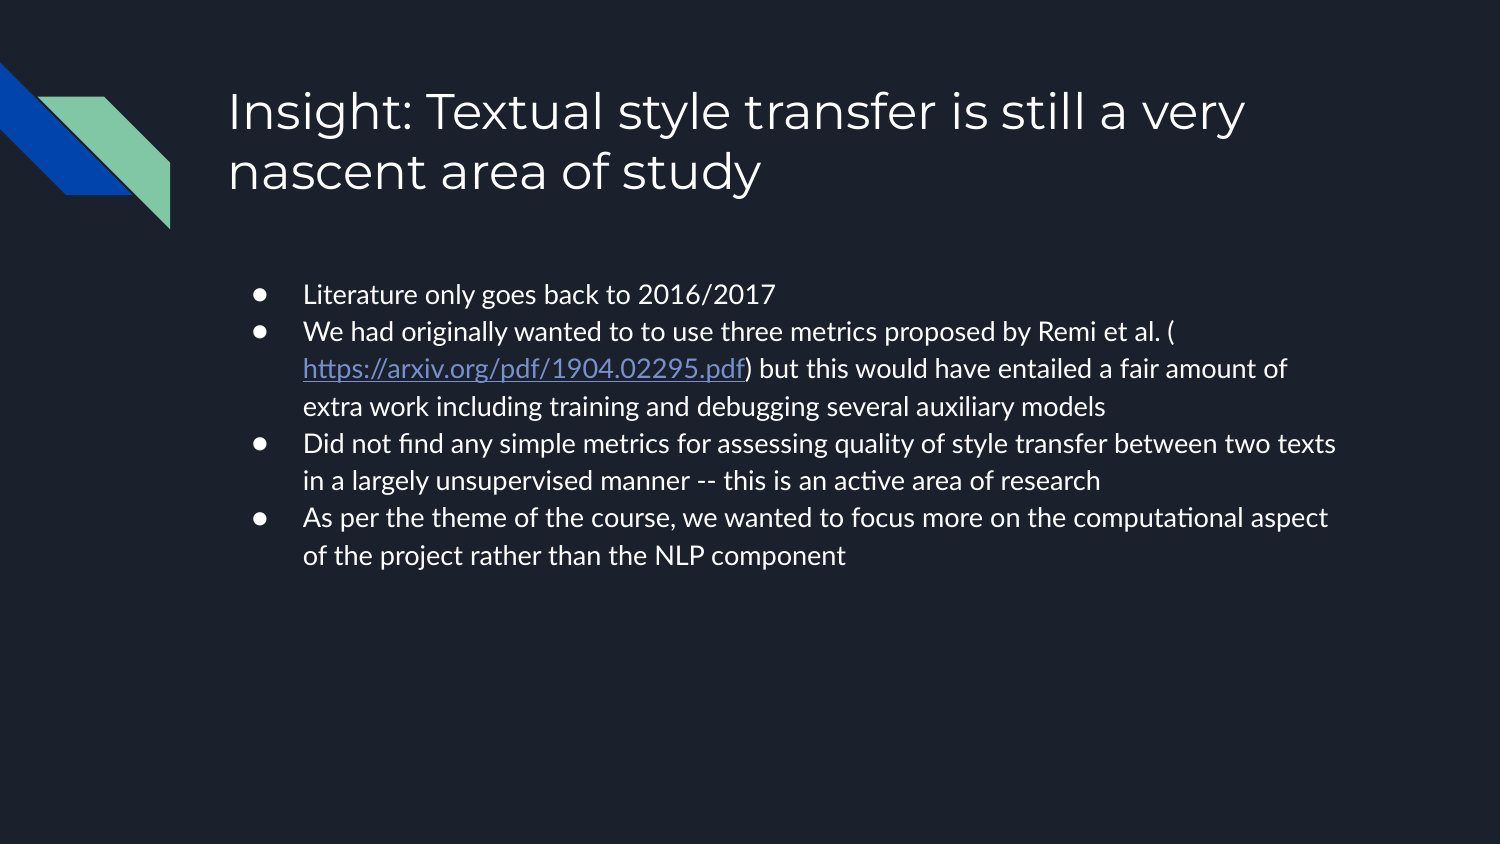

# Insight: Textual style transfer is still a very nascent area of study
Literature only goes back to 2016/2017
We had originally wanted to to use three metrics proposed by Remi et al. (https://arxiv.org/pdf/1904.02295.pdf) but this would have entailed a fair amount of extra work including training and debugging several auxiliary models
Did not find any simple metrics for assessing quality of style transfer between two texts in a largely unsupervised manner -- this is an active area of research
As per the theme of the course, we wanted to focus more on the computational aspect of the project rather than the NLP component